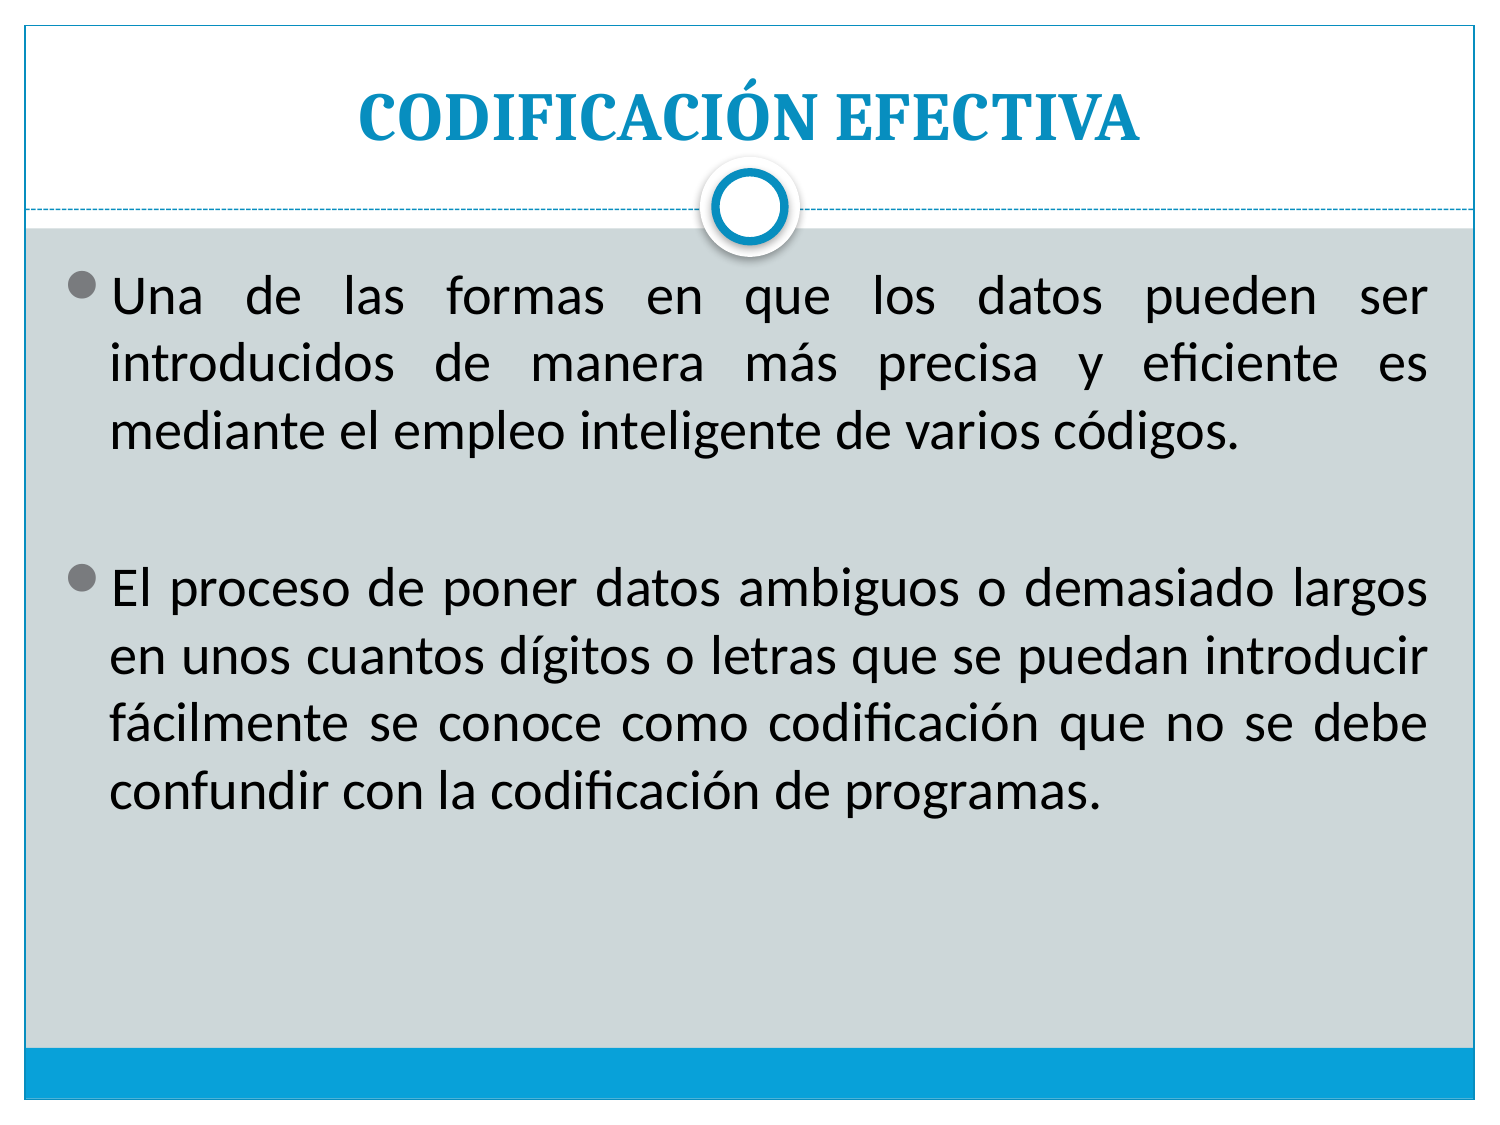

# CODIFICACIÓN EFECTIVA
Una de las formas en que los datos pueden ser introducidos de manera más precisa y eficiente es mediante el empleo inteligente de varios códigos.

El proceso de poner datos ambiguos o demasiado largos en unos cuantos dígitos o letras que se puedan introducir fácilmente se conoce como codificación que no se debe confundir con la codificación de programas.